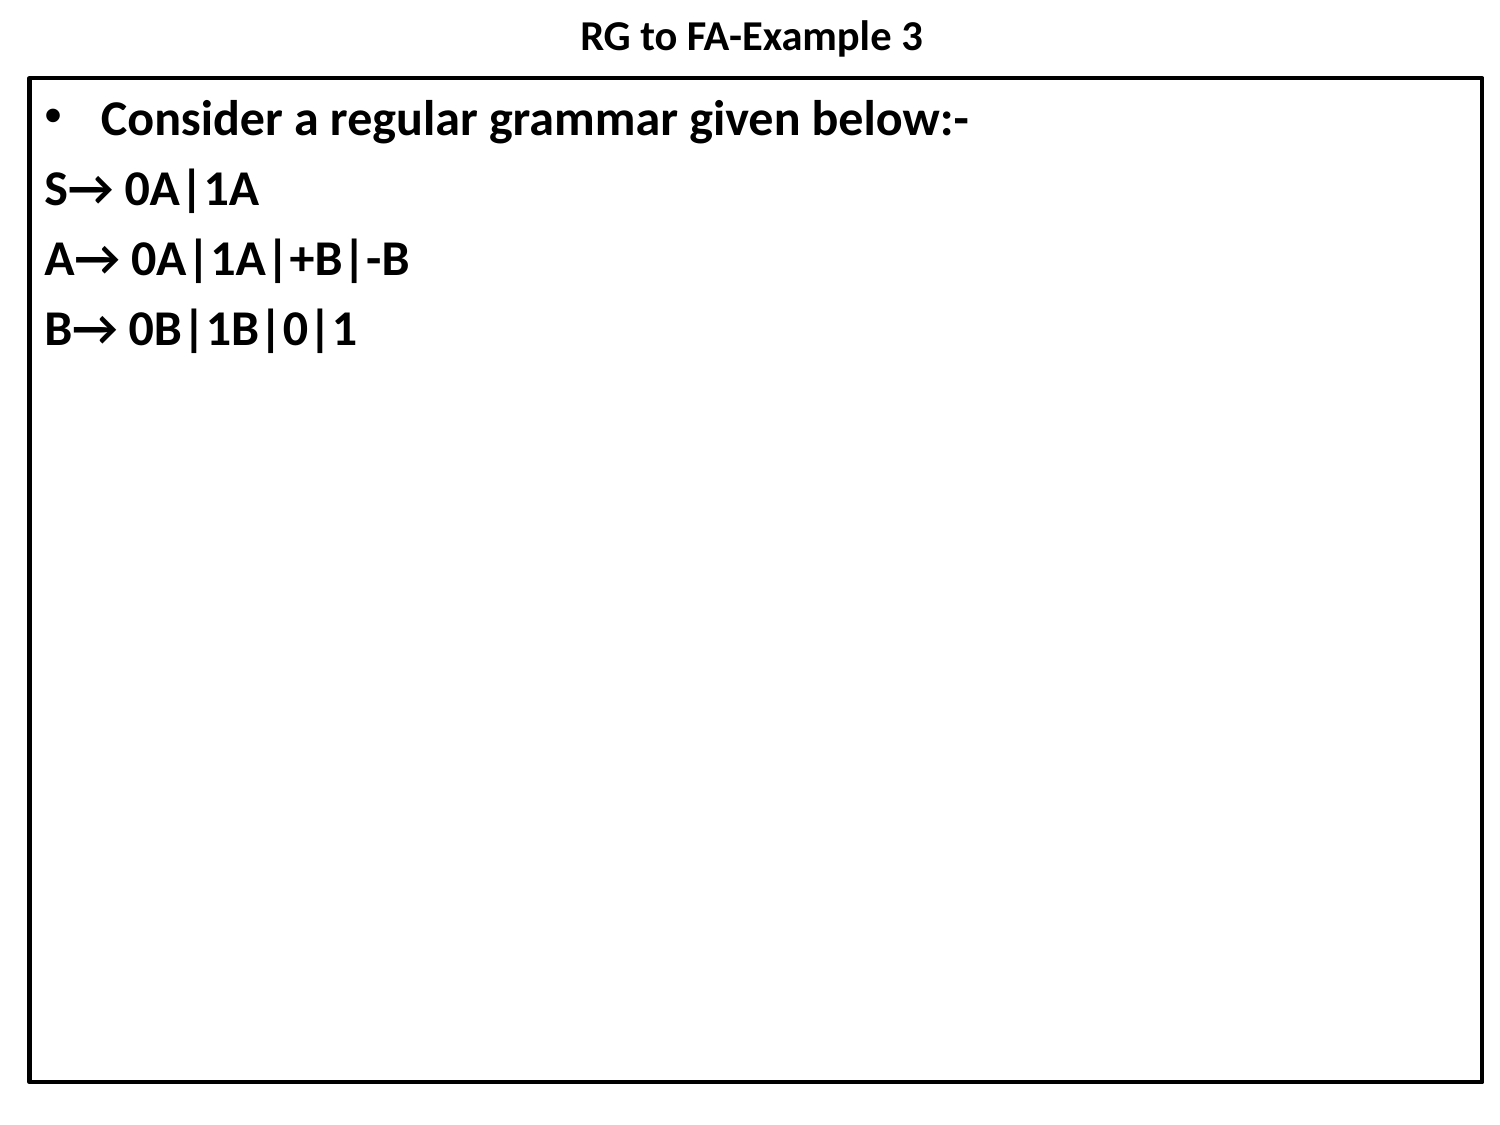

RG to FA-Example 3
#
Consider a regular grammar given below:-
S→ 0A|1A
A→ 0A|1A|+B|-B
B→ 0B|1B|0|1
25